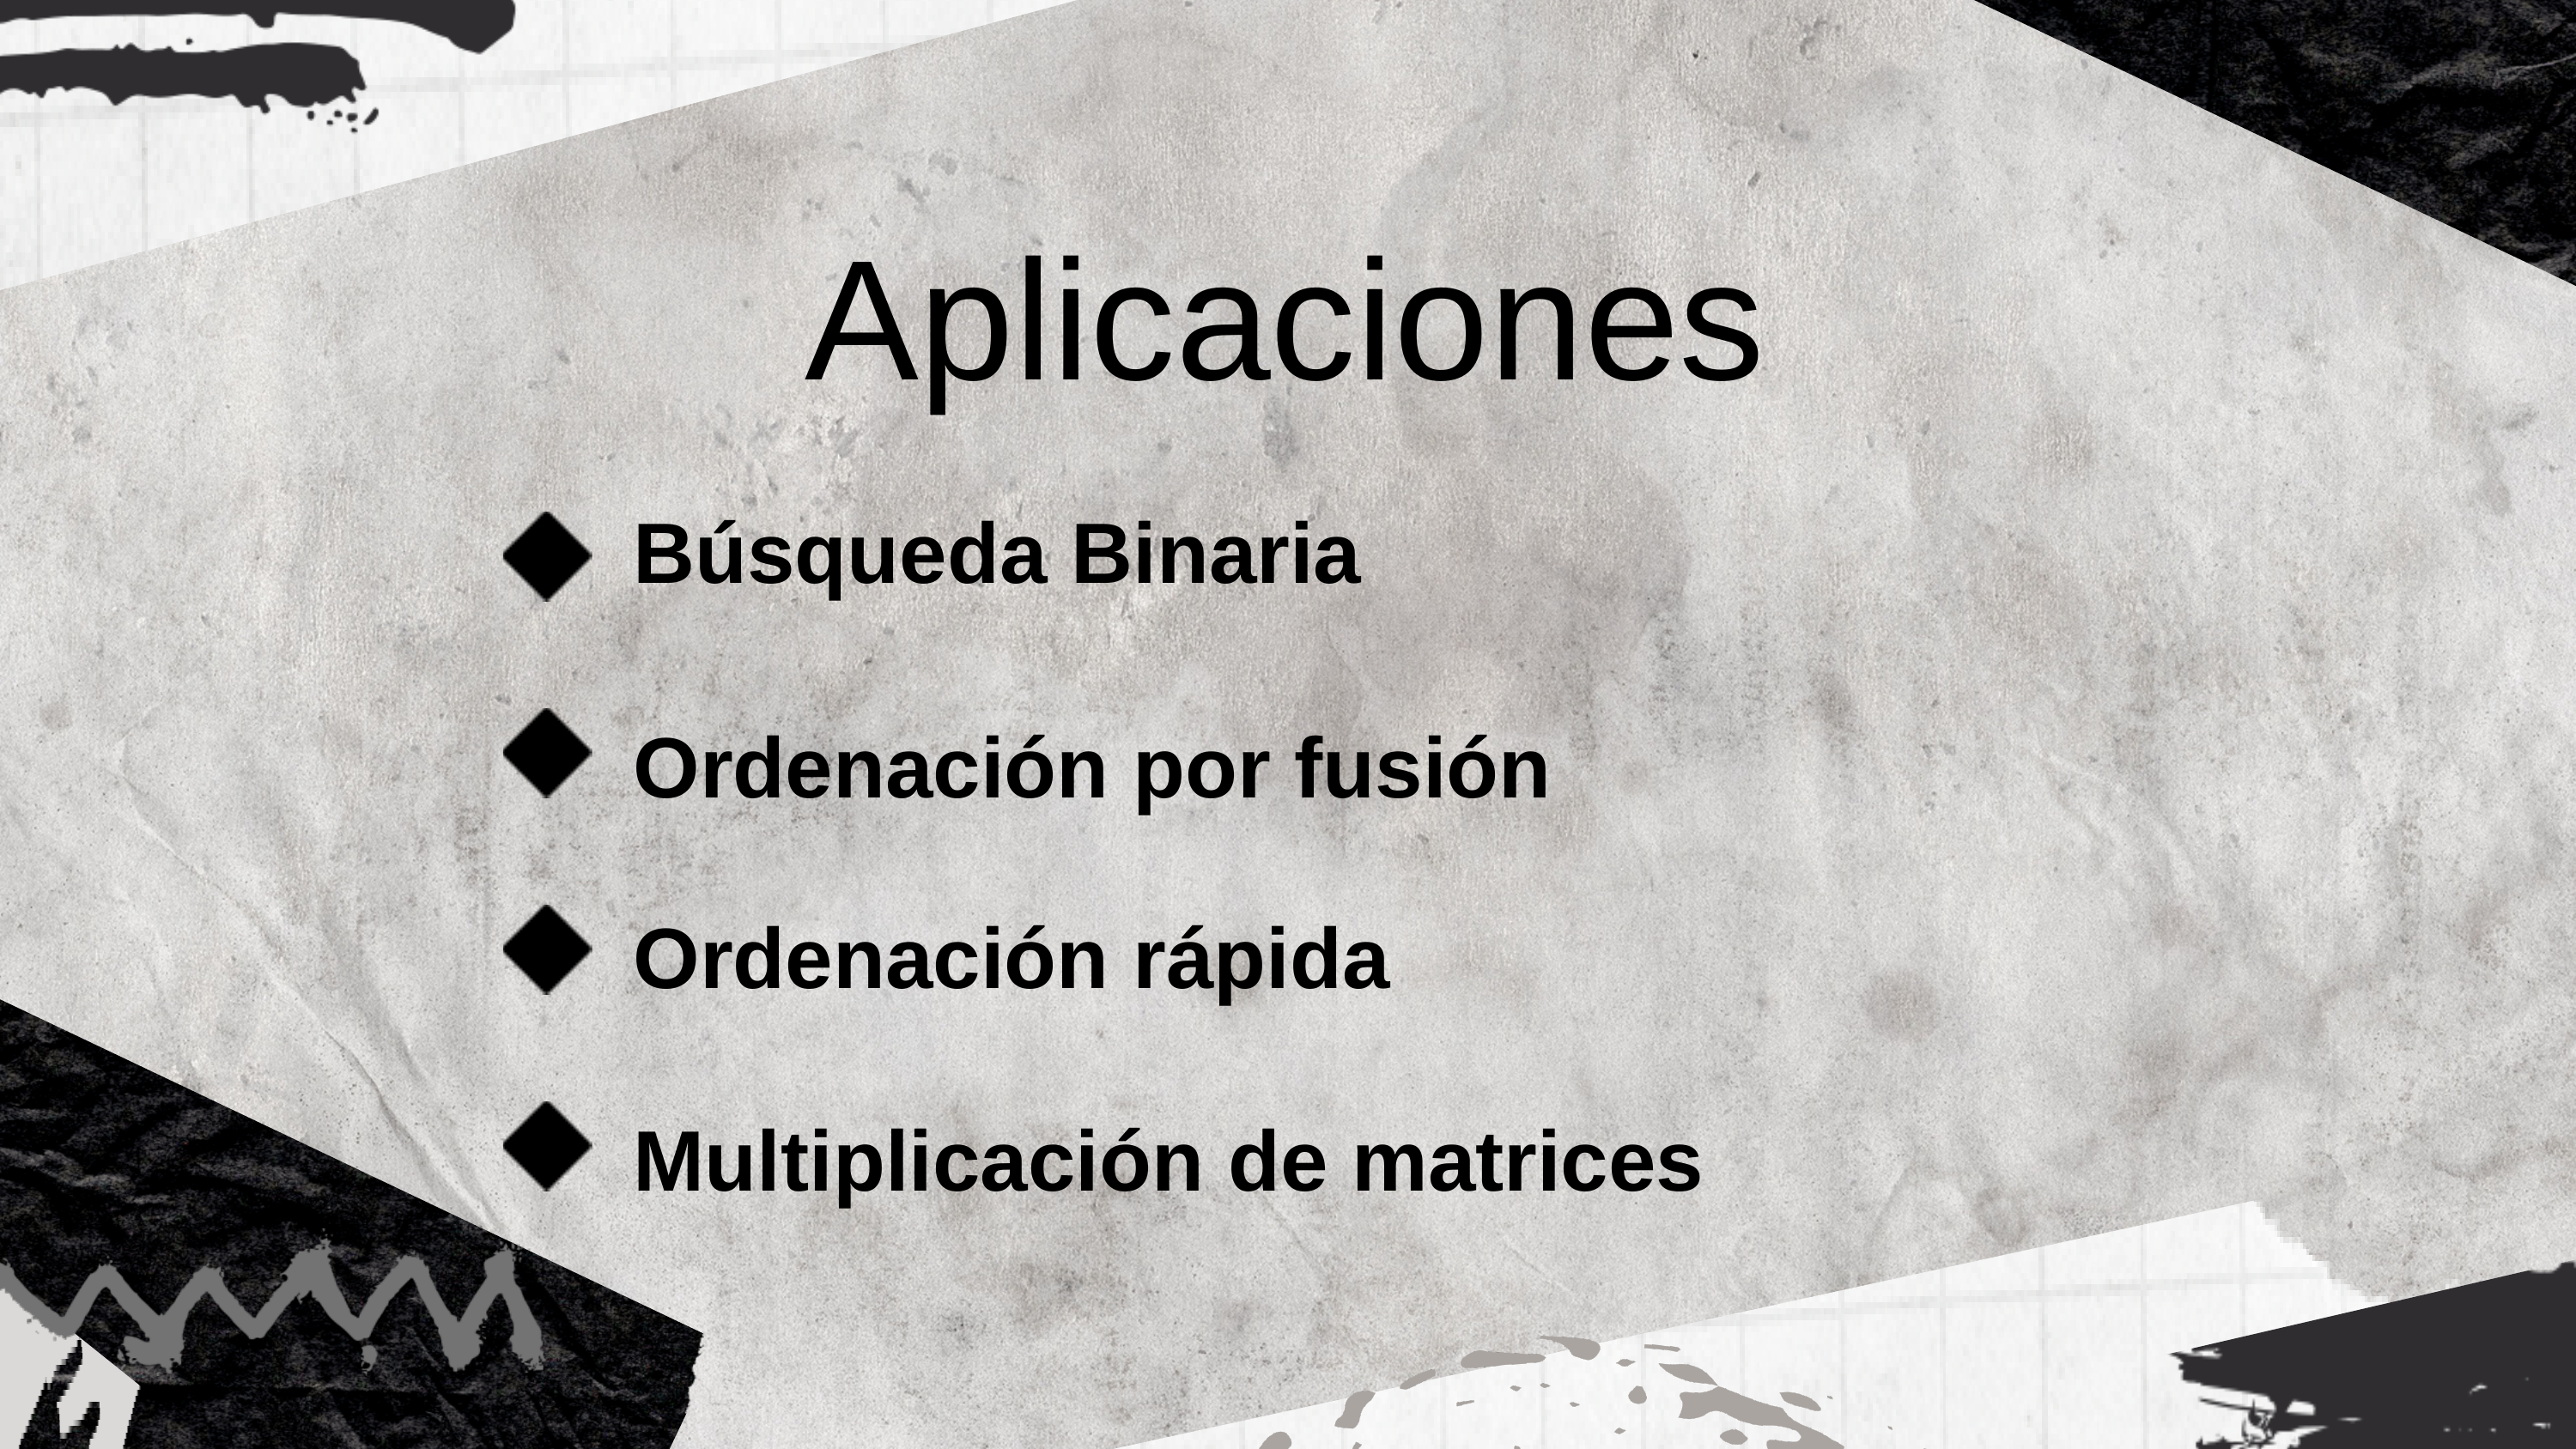

Aplicaciones
Búsqueda Binaria

Ordenación por fusión

Ordenación rápida

Multiplicación de matrices